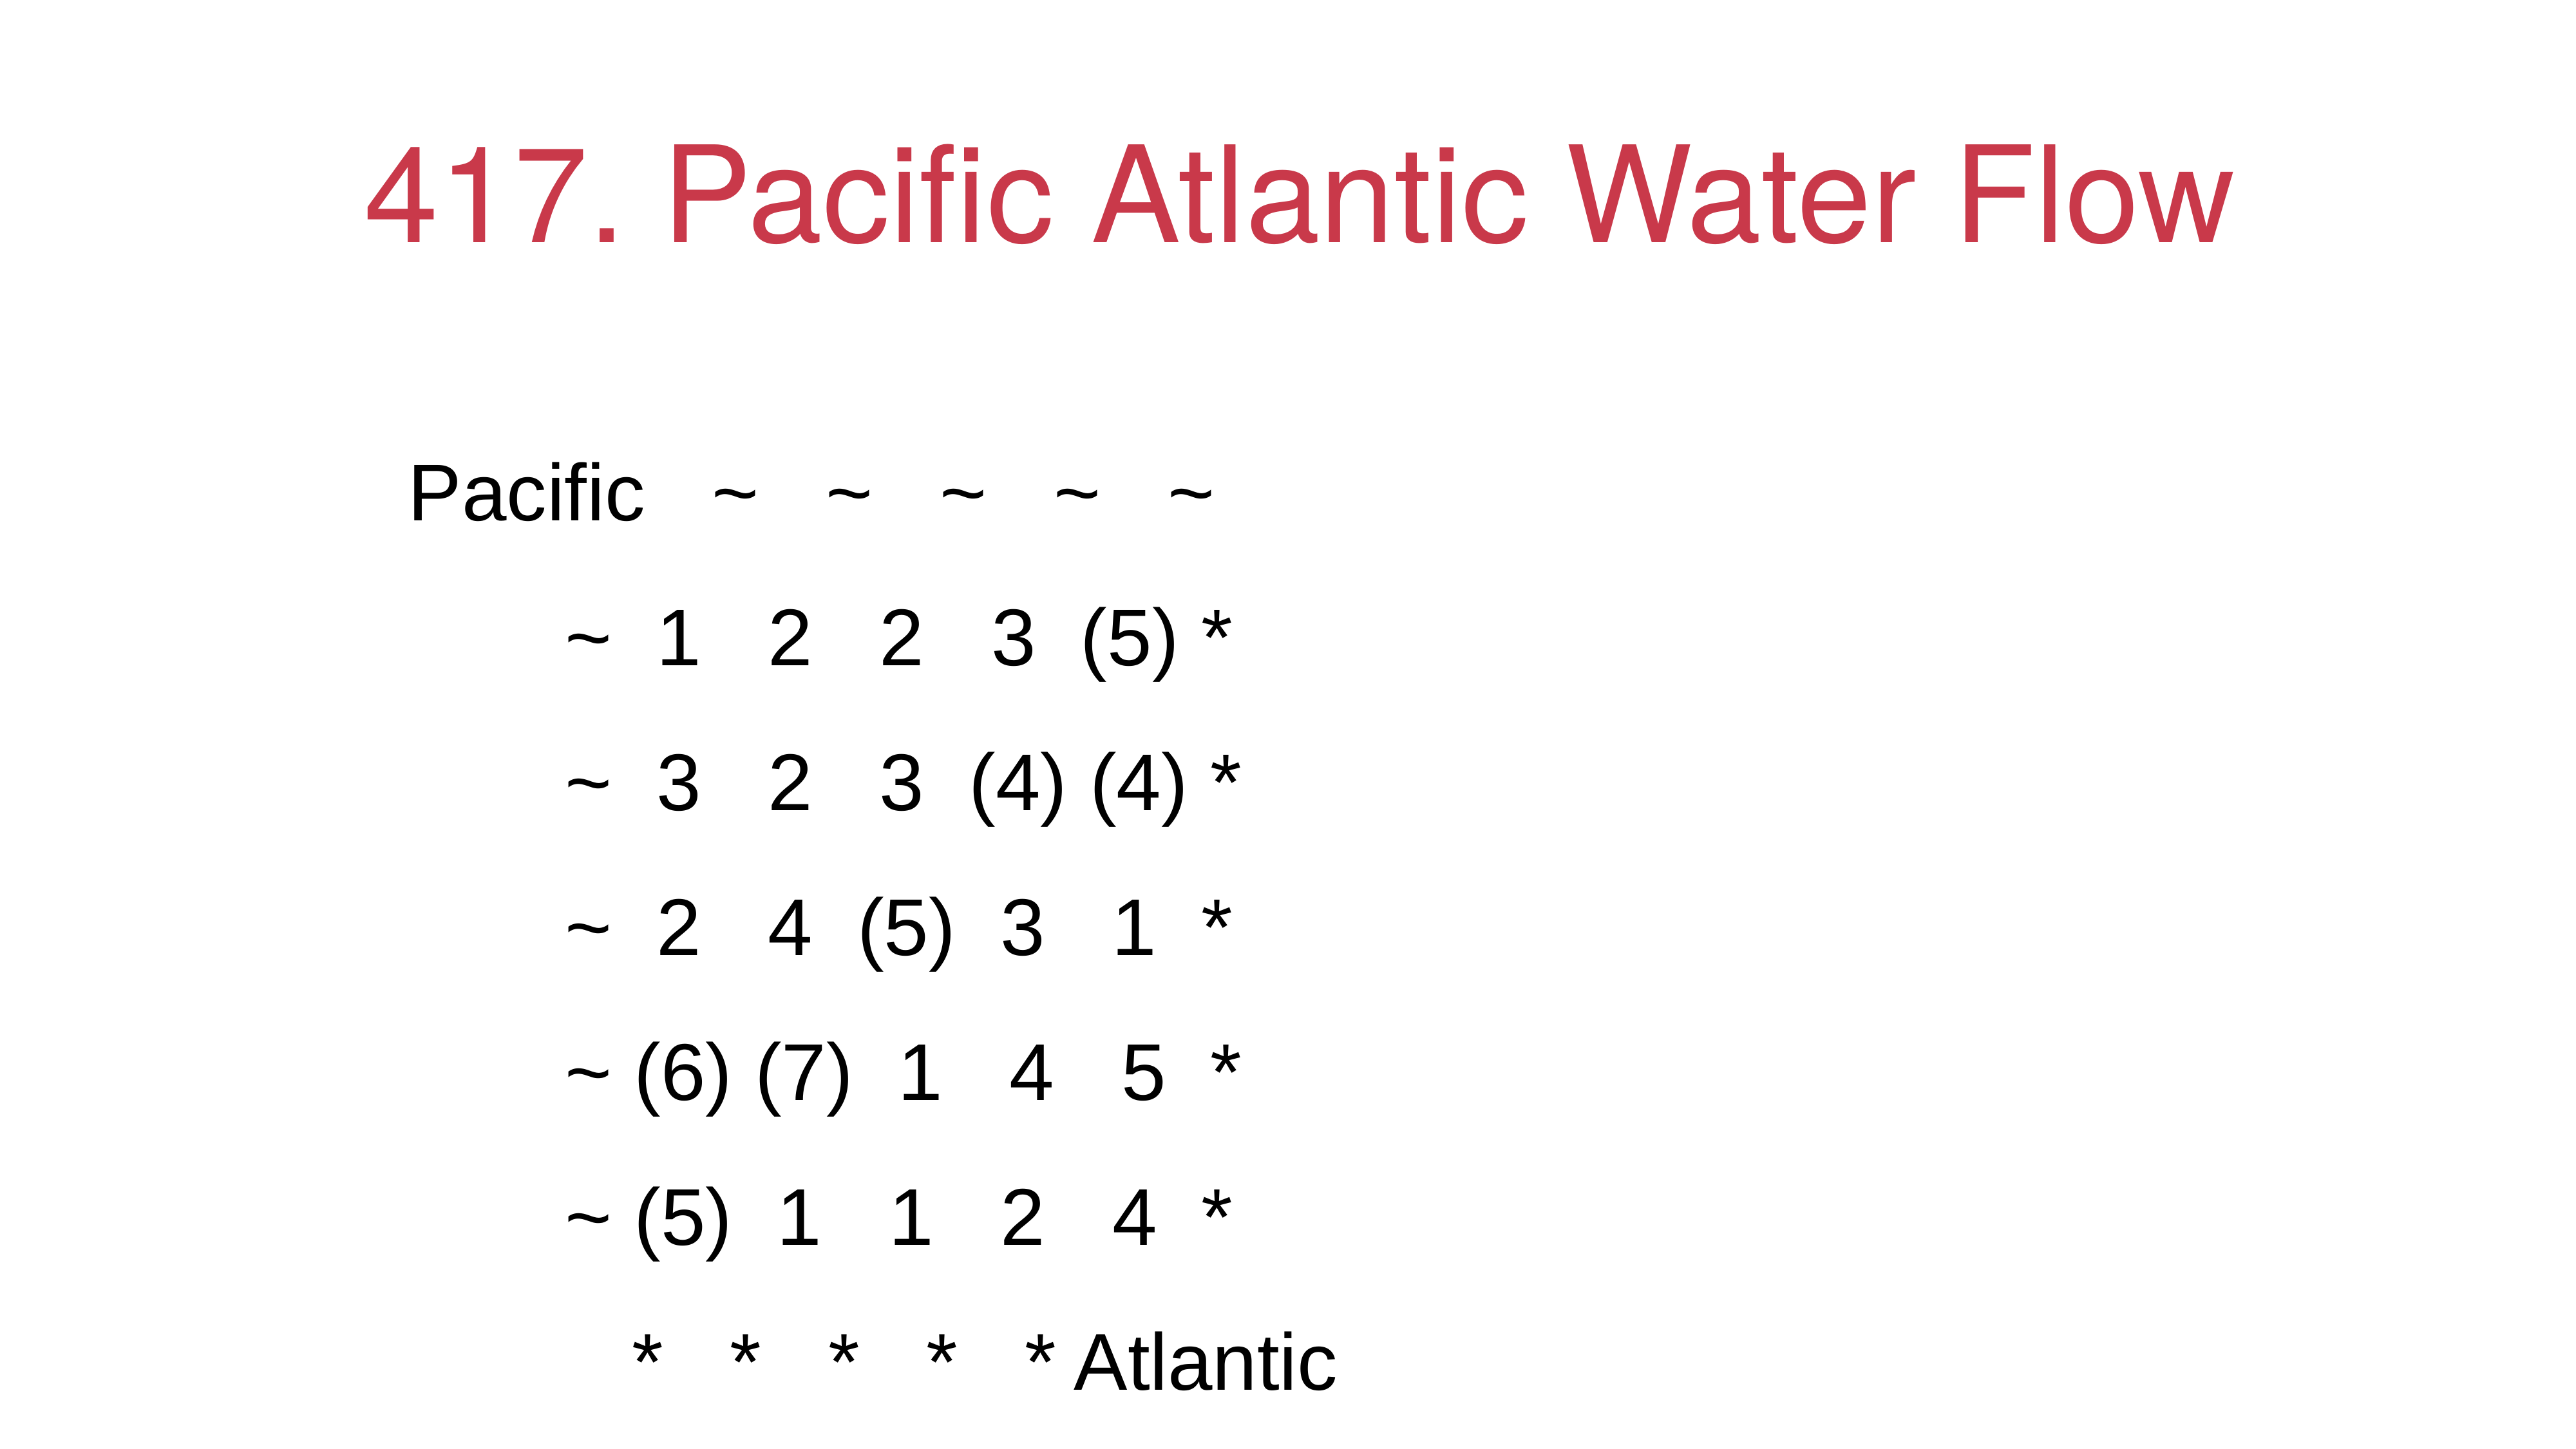

# 417. Pacific Atlantic Water Flow
Pacific   ~   ~   ~   ~   ~
       ~  1   2   2   3  (5) *
       ~  3   2   3  (4) (4) *
       ~  2   4  (5)  3   1  *
       ~ (6) (7)  1   4   5  *
       ~ (5)  1   1   2   4  *
          *   *   *   *   * Atlantic